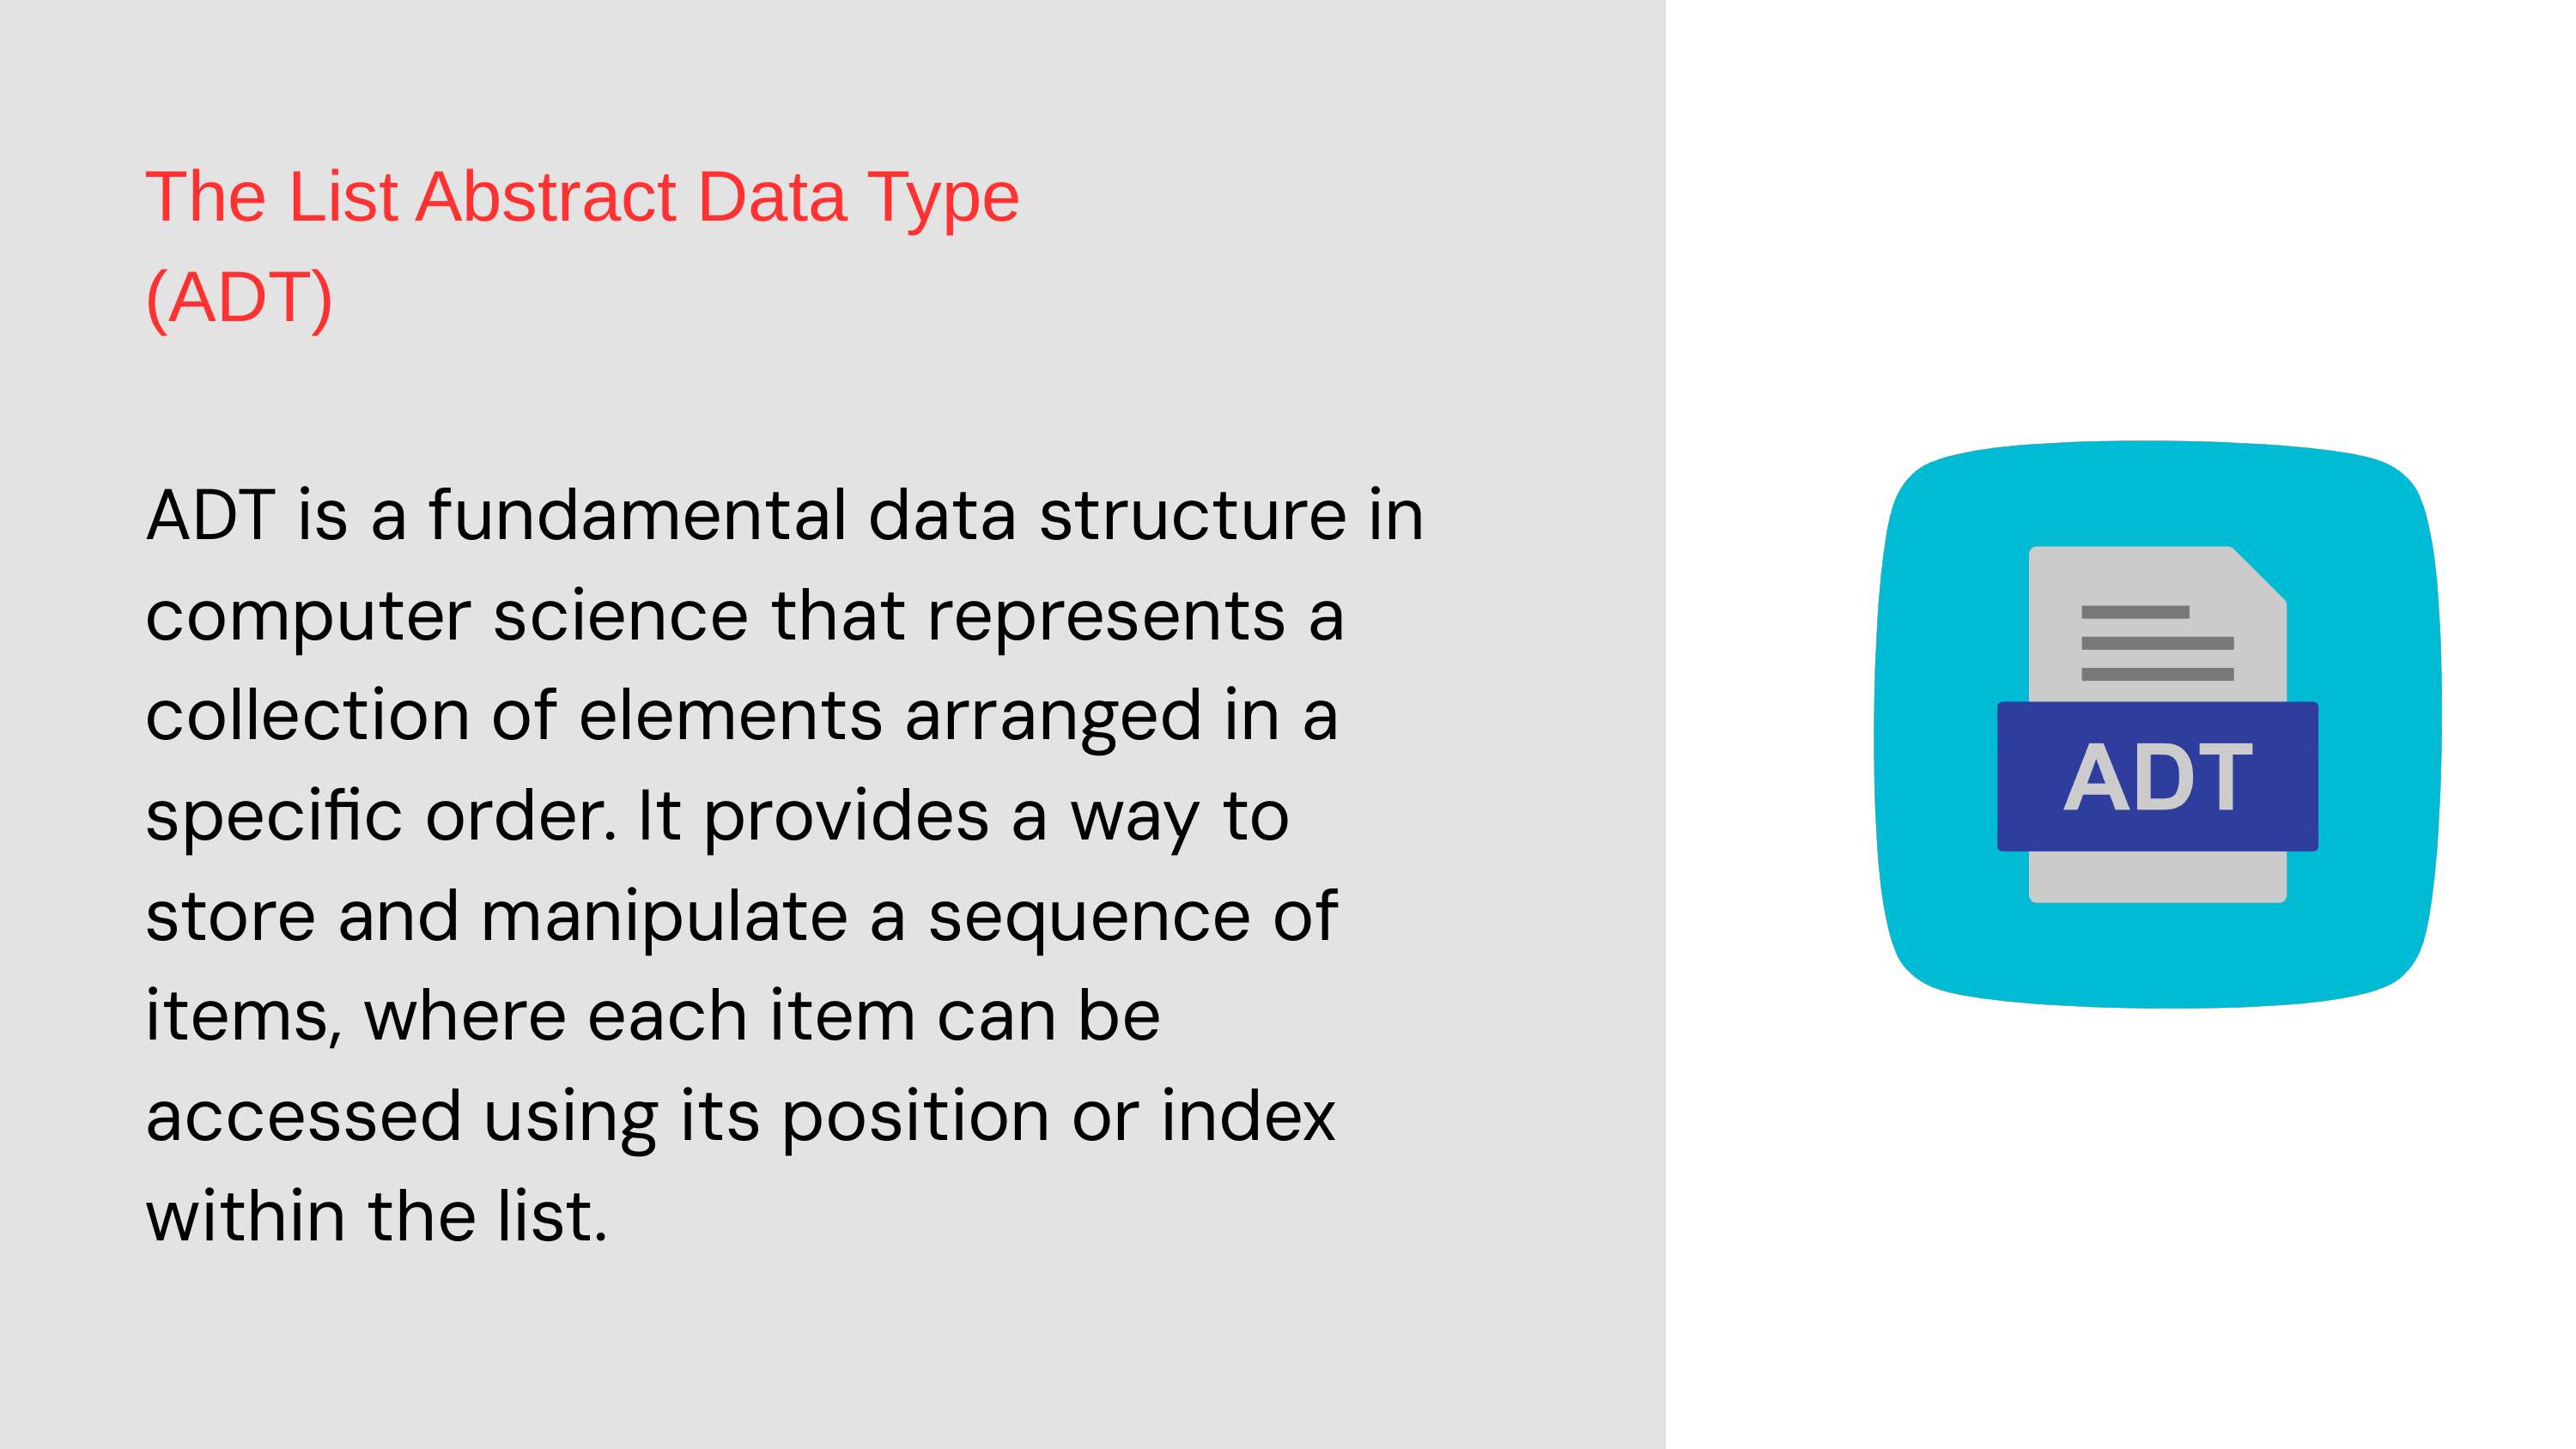

The List Abstract Data Type (ADT)

ADT is a fundamental data structure in computer science that represents a collection of elements arranged in a specific order. It provides a way to store and manipulate a sequence of items, where each item can be accessed using its position or index within the list.